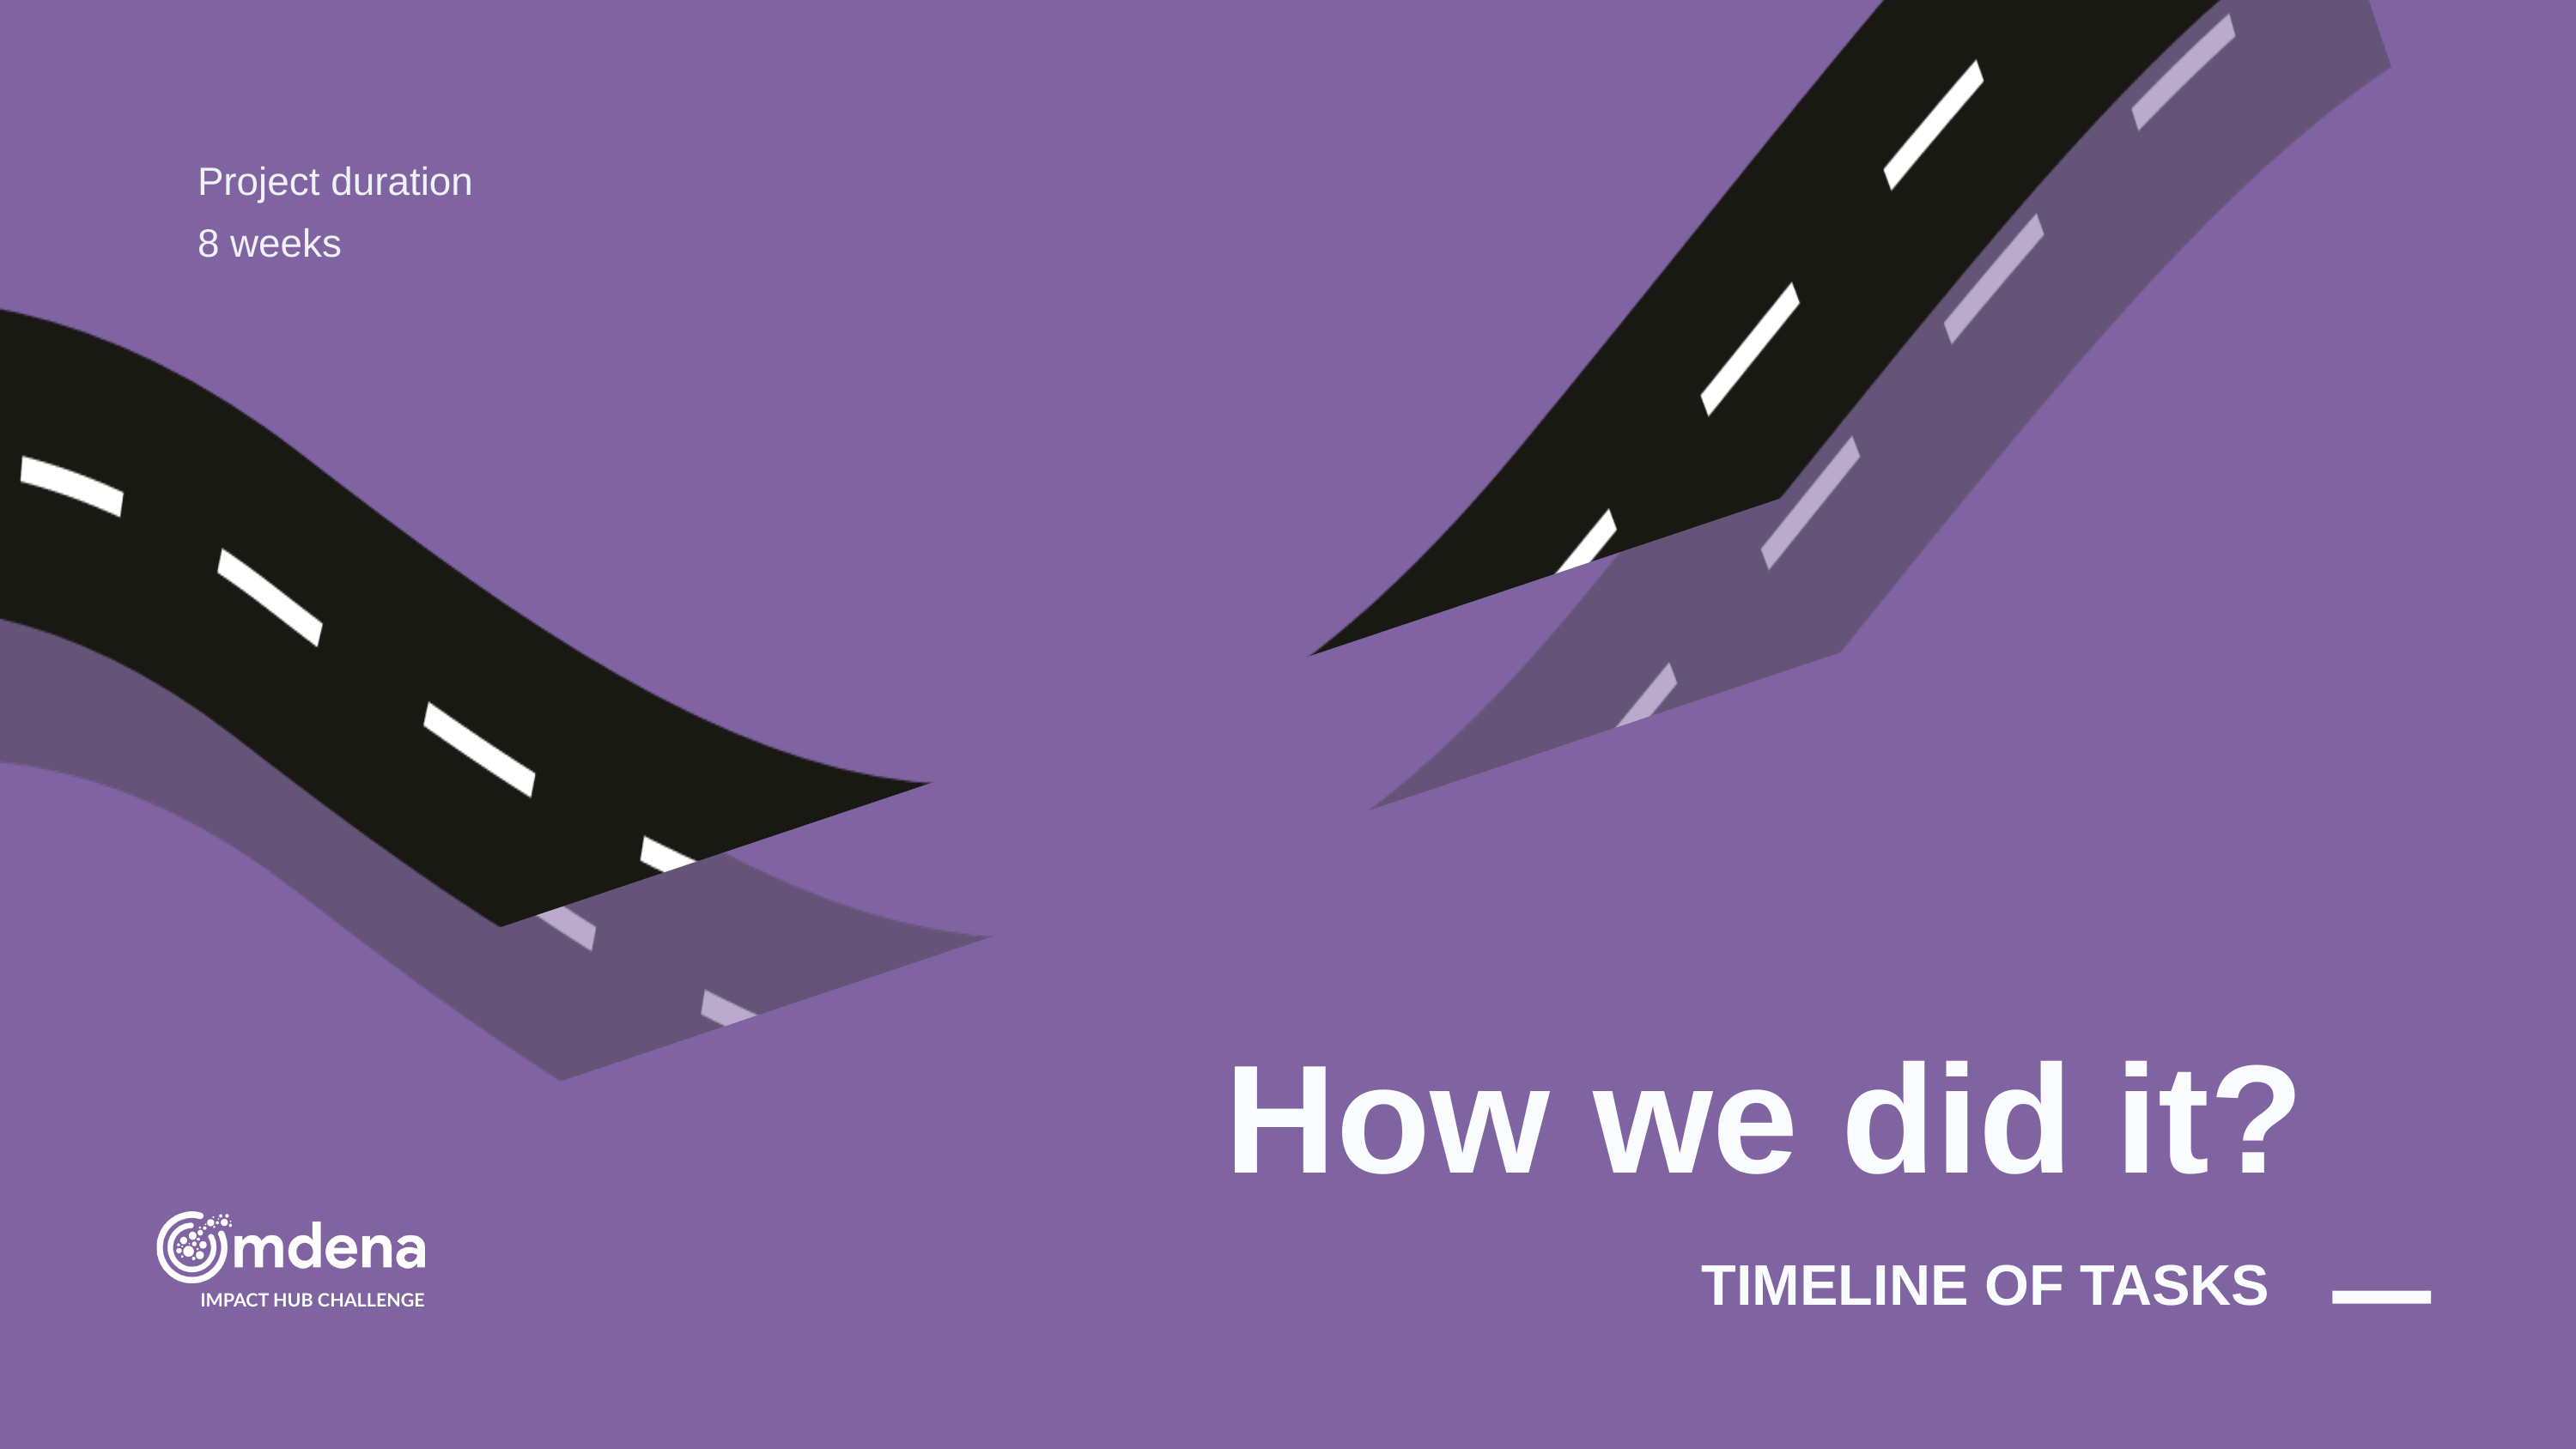

Project duration
8 weeks
How we did it?
TIMELINE OF TASKS

IMPACT HUB CHALLENGE